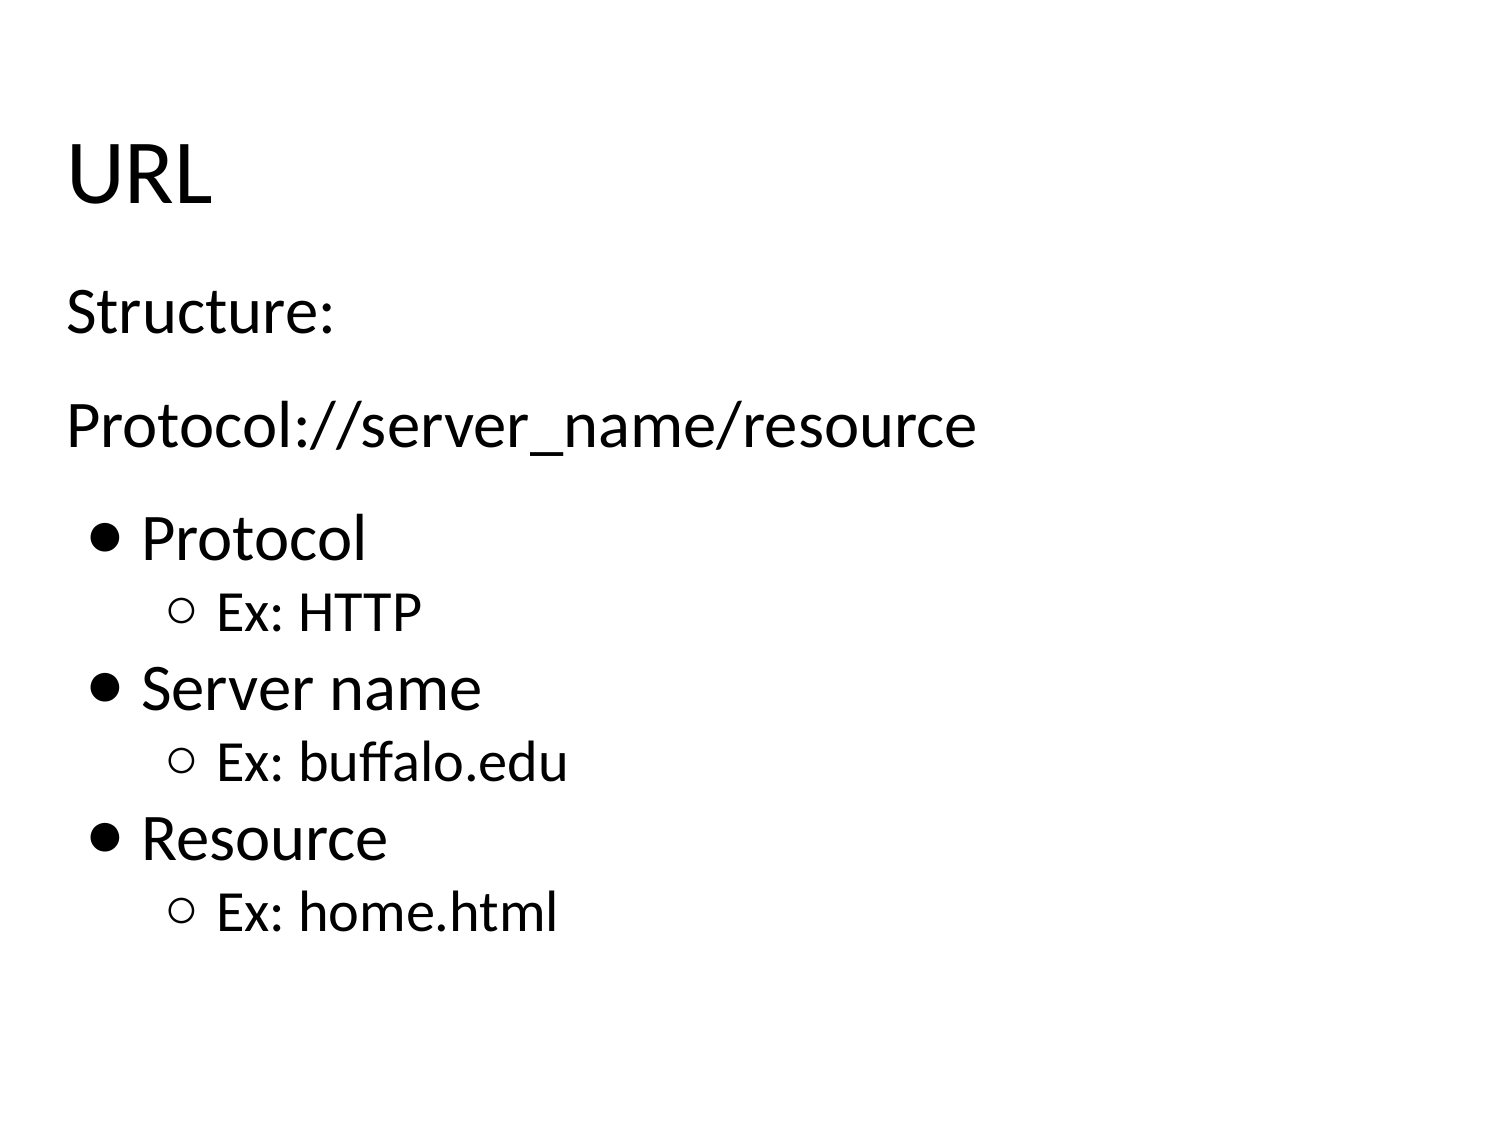

# URL
Structure:
Protocol://server_name/resource
Protocol
Ex: HTTP
Server name
Ex: buffalo.edu
Resource
Ex: home.html